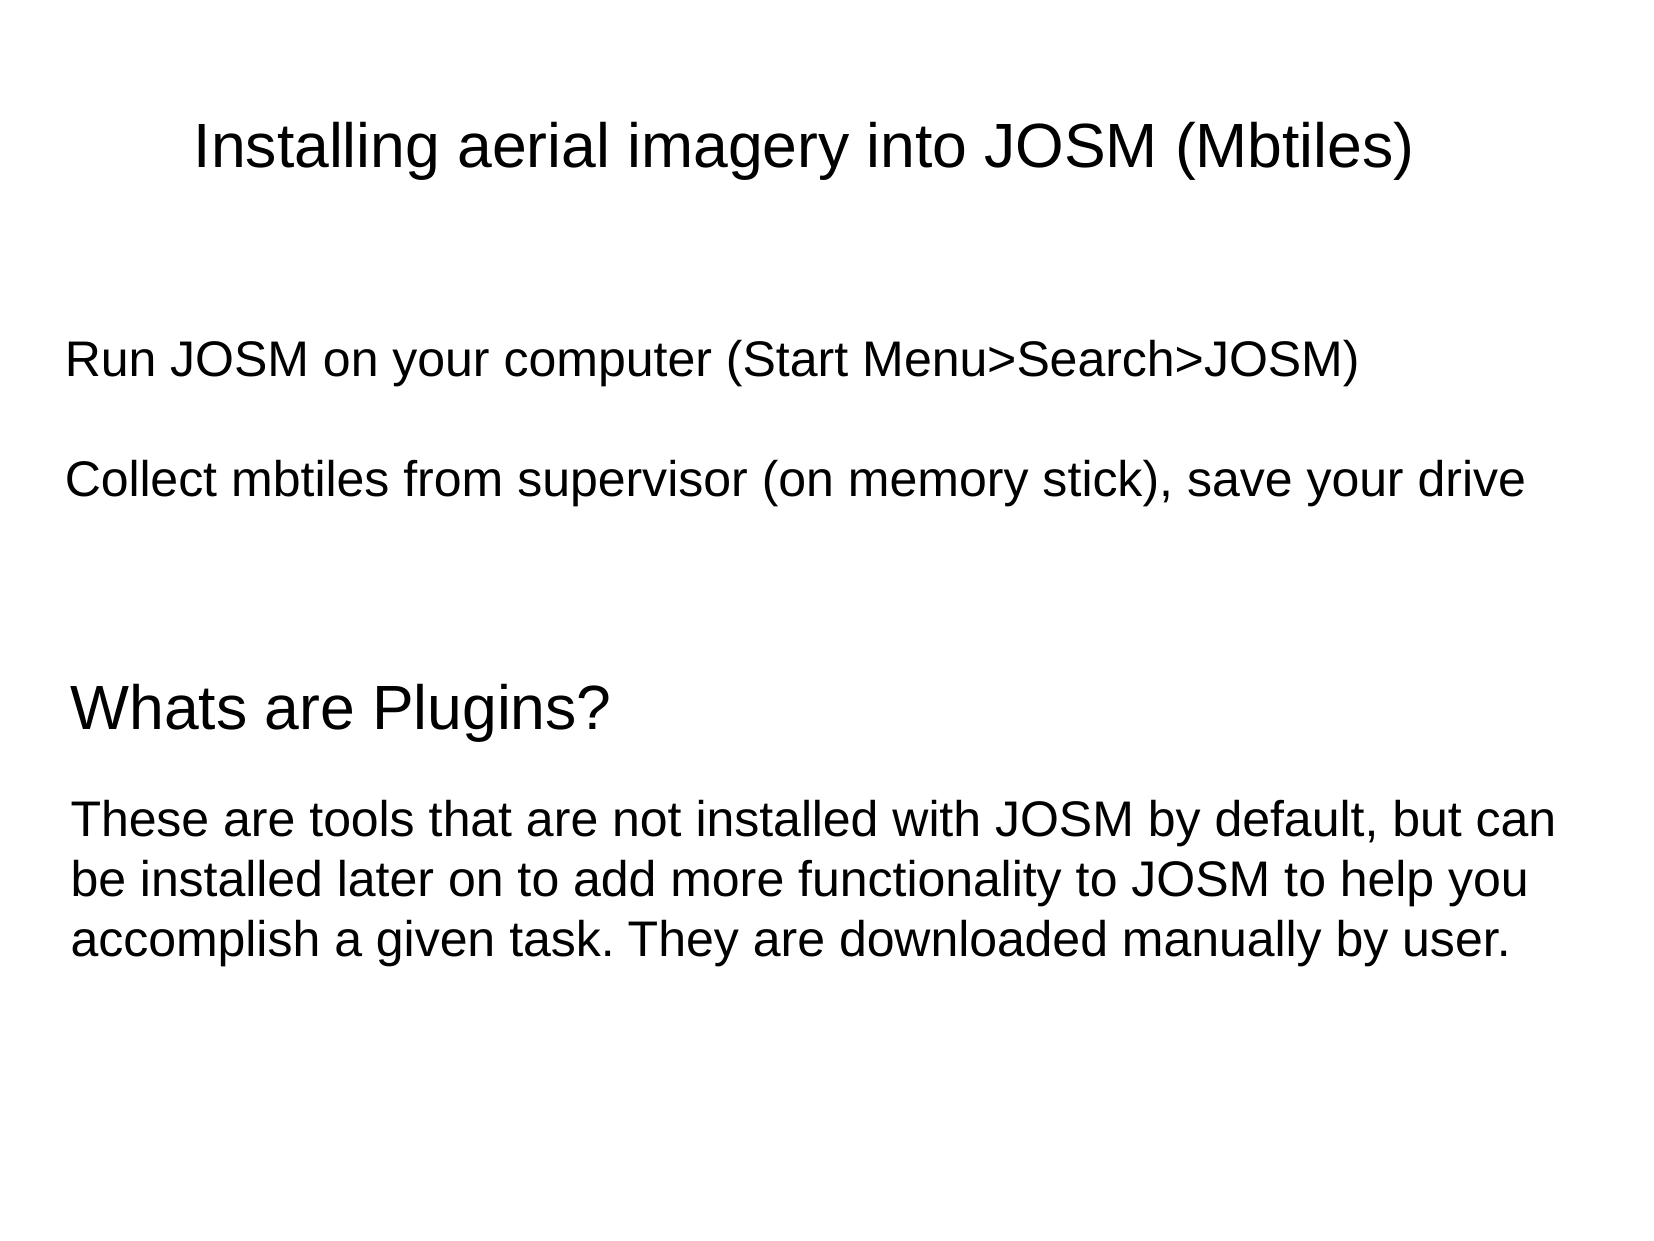

Installing aerial imagery into JOSM (Mbtiles)
Run JOSM on your computer (Start Menu>Search>JOSM)

Collect mbtiles from supervisor (on memory stick), save your drive

Whats are Plugins?

These are tools that are not installed with JOSM by default, but can be installed later on to add more functionality to JOSM to help you accomplish a given task. They are downloaded manually by user.